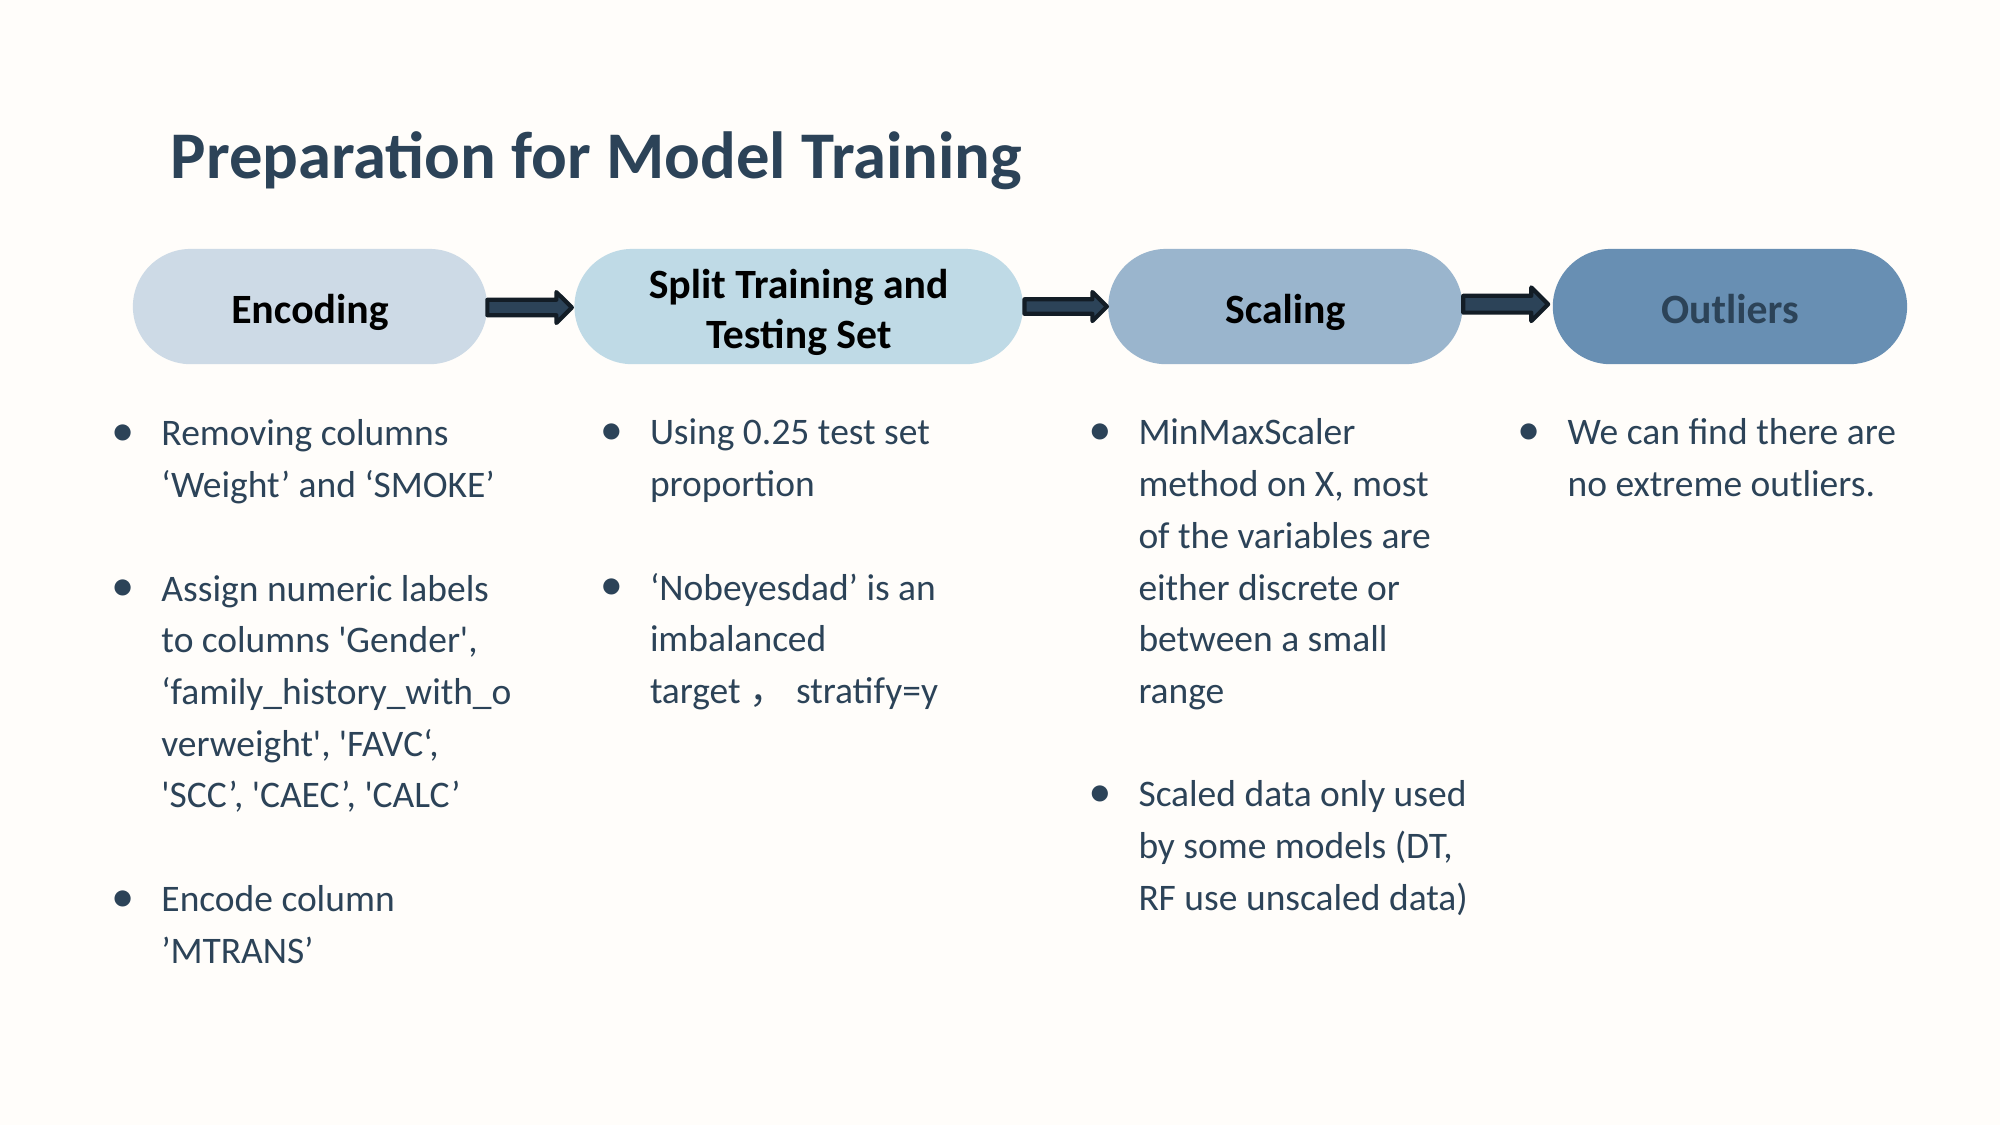

Preparation for Model Training
Split Training and Testing Set
Scaling
Outliers
Encoding

Using 0.25 test set proportion

‘Nobeyesdad’ is an imbalanced target，stratify=y

We can find there are no extreme outliers.
MinMaxScaler method on X, most of the variables are either discrete or between a small range

Scaled data only used by some models (DT, RF use unscaled data)
Removing columns ‘Weight’ and ‘SMOKE’

Assign numeric labels to columns 'Gender', ‘family_history_with_overweight', 'FAVC‘, 'SCC’, 'CAEC’, 'CALC’

Encode column ’MTRANS’